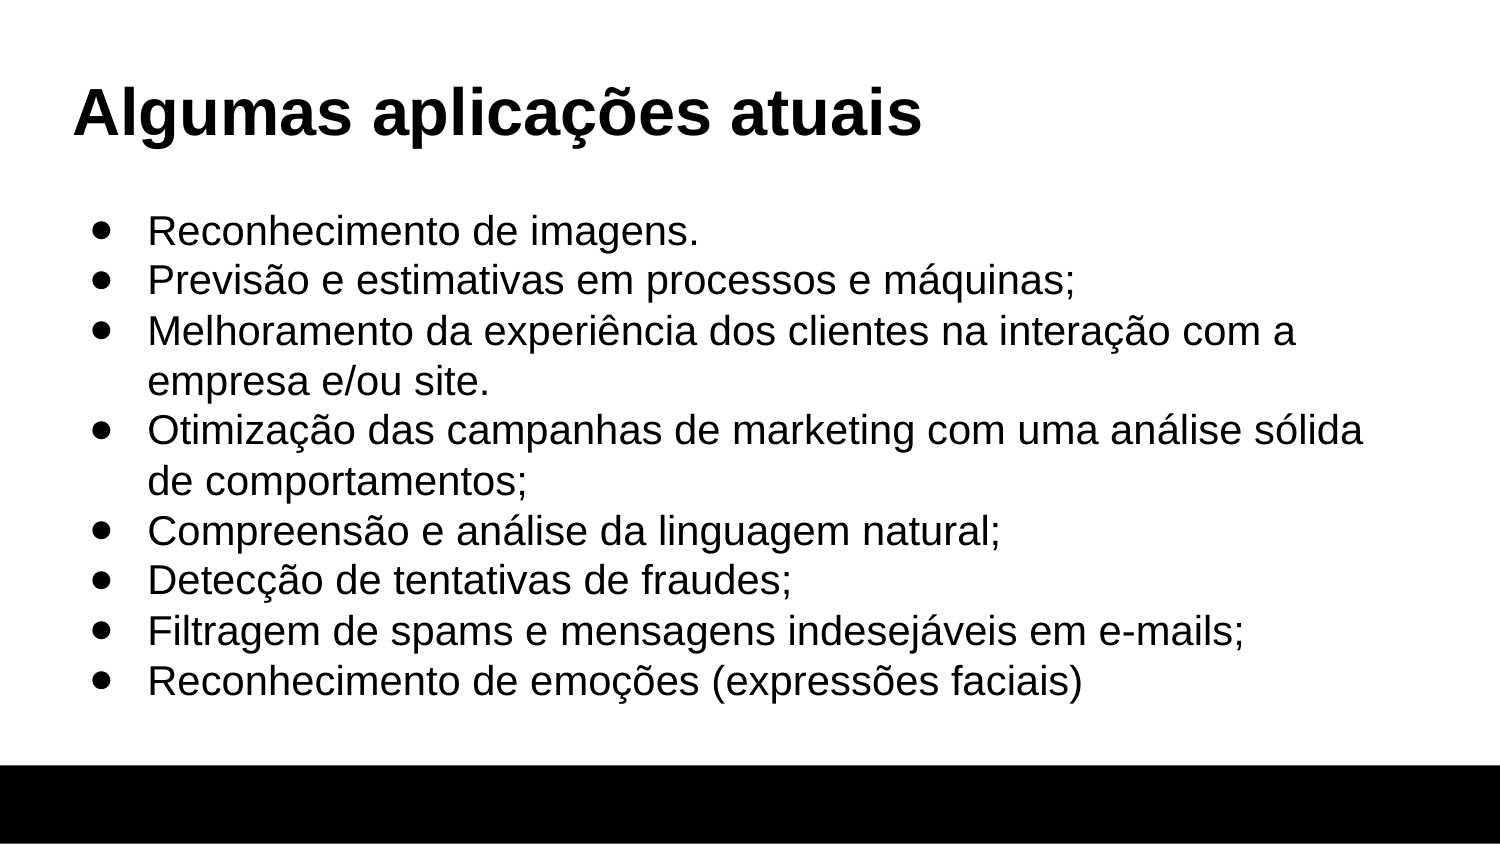

# Algumas aplicações atuais
Reconhecimento de imagens.
Previsão e estimativas em processos e máquinas;
Melhoramento da experiência dos clientes na interação com a empresa e/ou site.
Otimização das campanhas de marketing com uma análise sólida de comportamentos;
Compreensão e análise da linguagem natural;
Detecção de tentativas de fraudes;
Filtragem de spams e mensagens indesejáveis em e-mails;
Reconhecimento de emoções (expressões faciais)